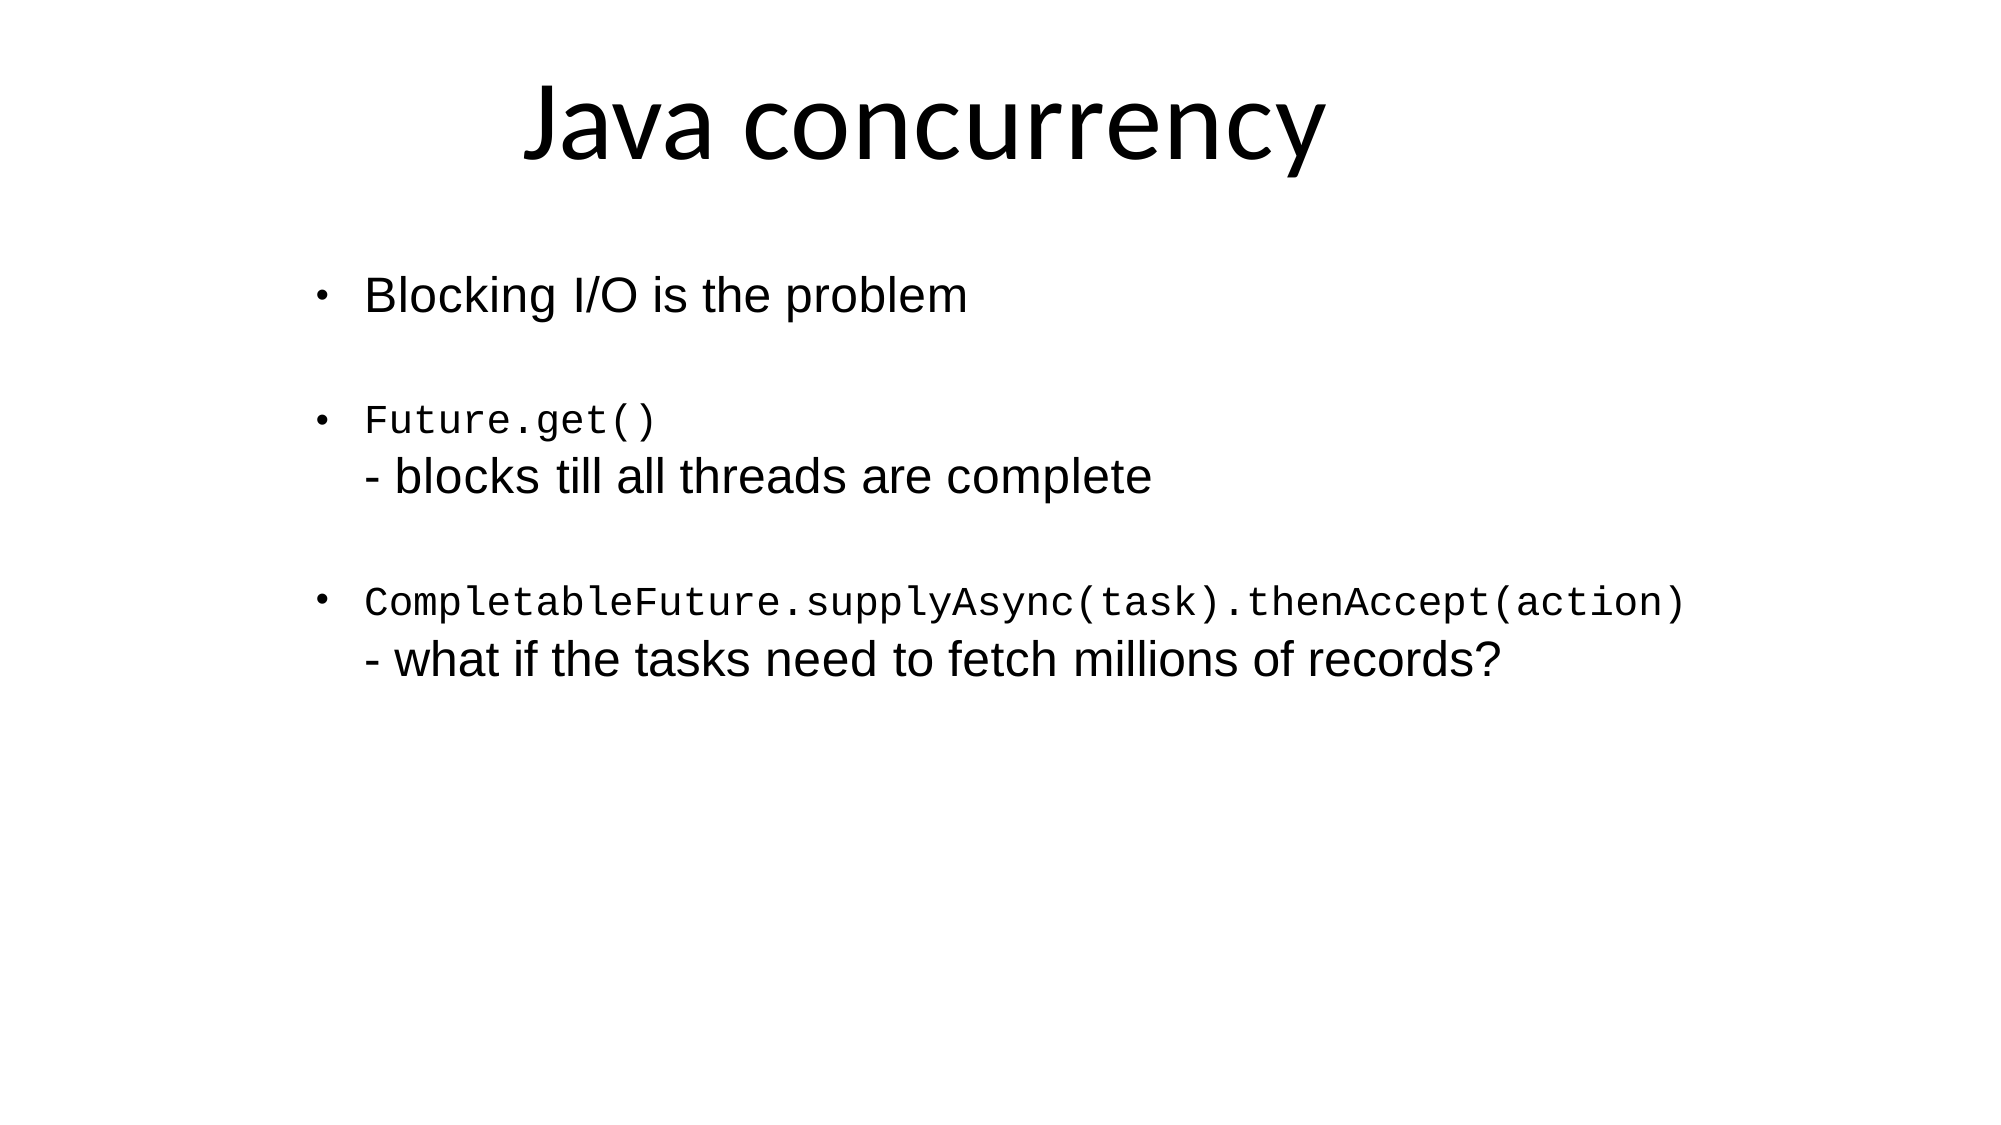

# Java concurrency
Blocking I/O is the problem
•
Future.get()
- blocks till all threads are complete
•
•
CompletableFuture.supplyAsync(task).thenAccept(action)
- what if the tasks need to fetch millions of records?